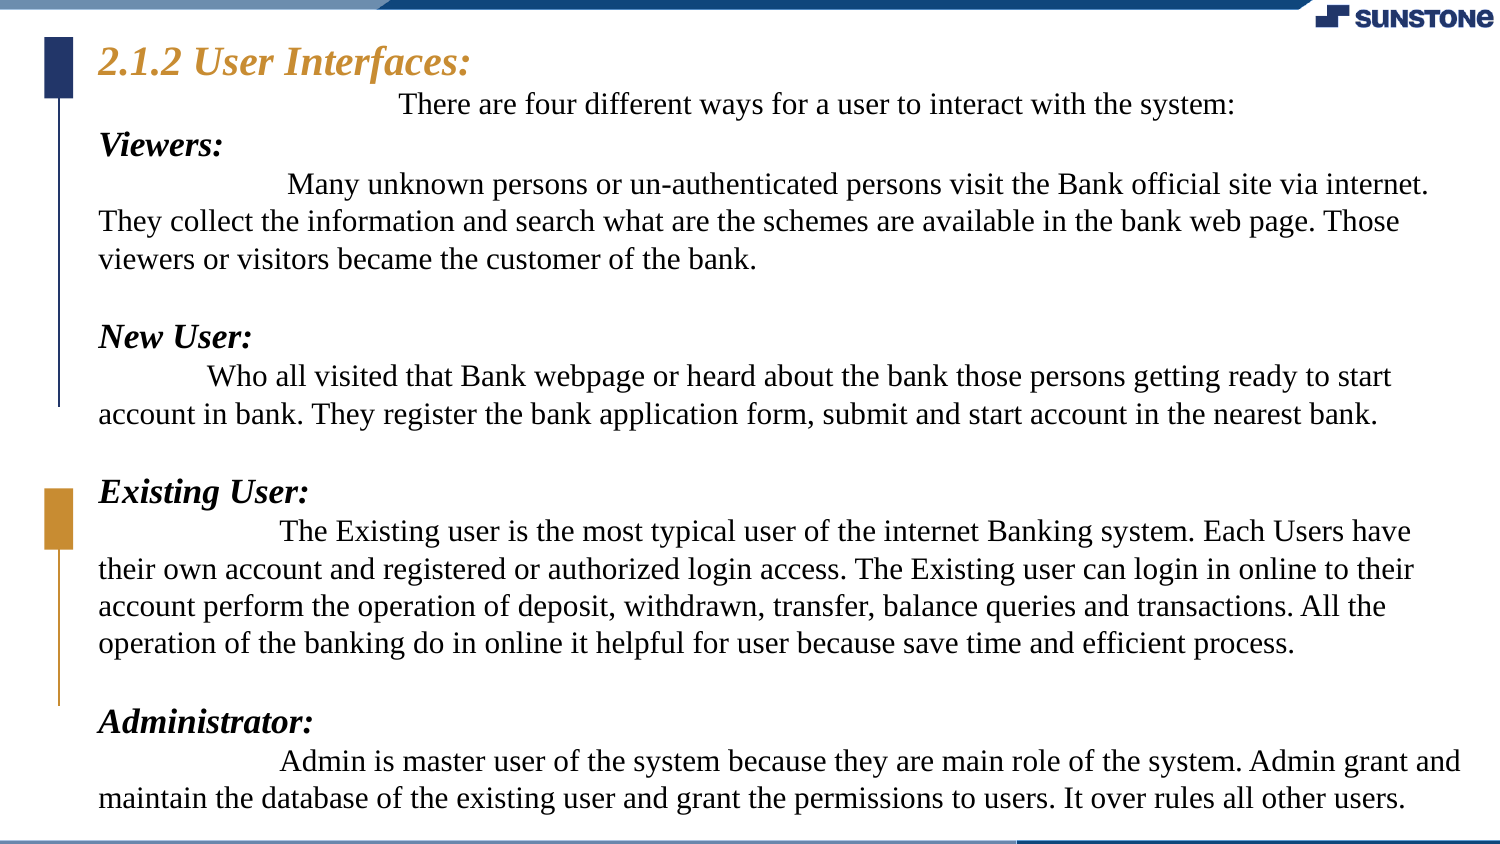

2.1.2 User Interfaces:
        		There are four different ways for a user to interact with the system:
Viewers:
 	     Many unknown persons or un-authenticated persons visit the Bank official site via internet. They collect the information and search what are the schemes are available in the bank web page. Those viewers or visitors became the customer of the bank.

New User:
              Who all visited that Bank webpage or heard about the bank those persons getting ready to start account in bank. They register the bank application form, submit and start account in the nearest bank.

Existing User:
 	    The Existing user is the most typical user of the internet Banking system. Each Users have their own account and registered or authorized login access. The Existing user can login in online to their account perform the operation of deposit, withdrawn, transfer, balance queries and transactions. All the operation of the banking do in online it helpful for user because save time and efficient process.

Administrator:
 	    Admin is master user of the system because they are main role of the system. Admin grant and maintain the database of the existing user and grant the permissions to users. It over rules all other users.